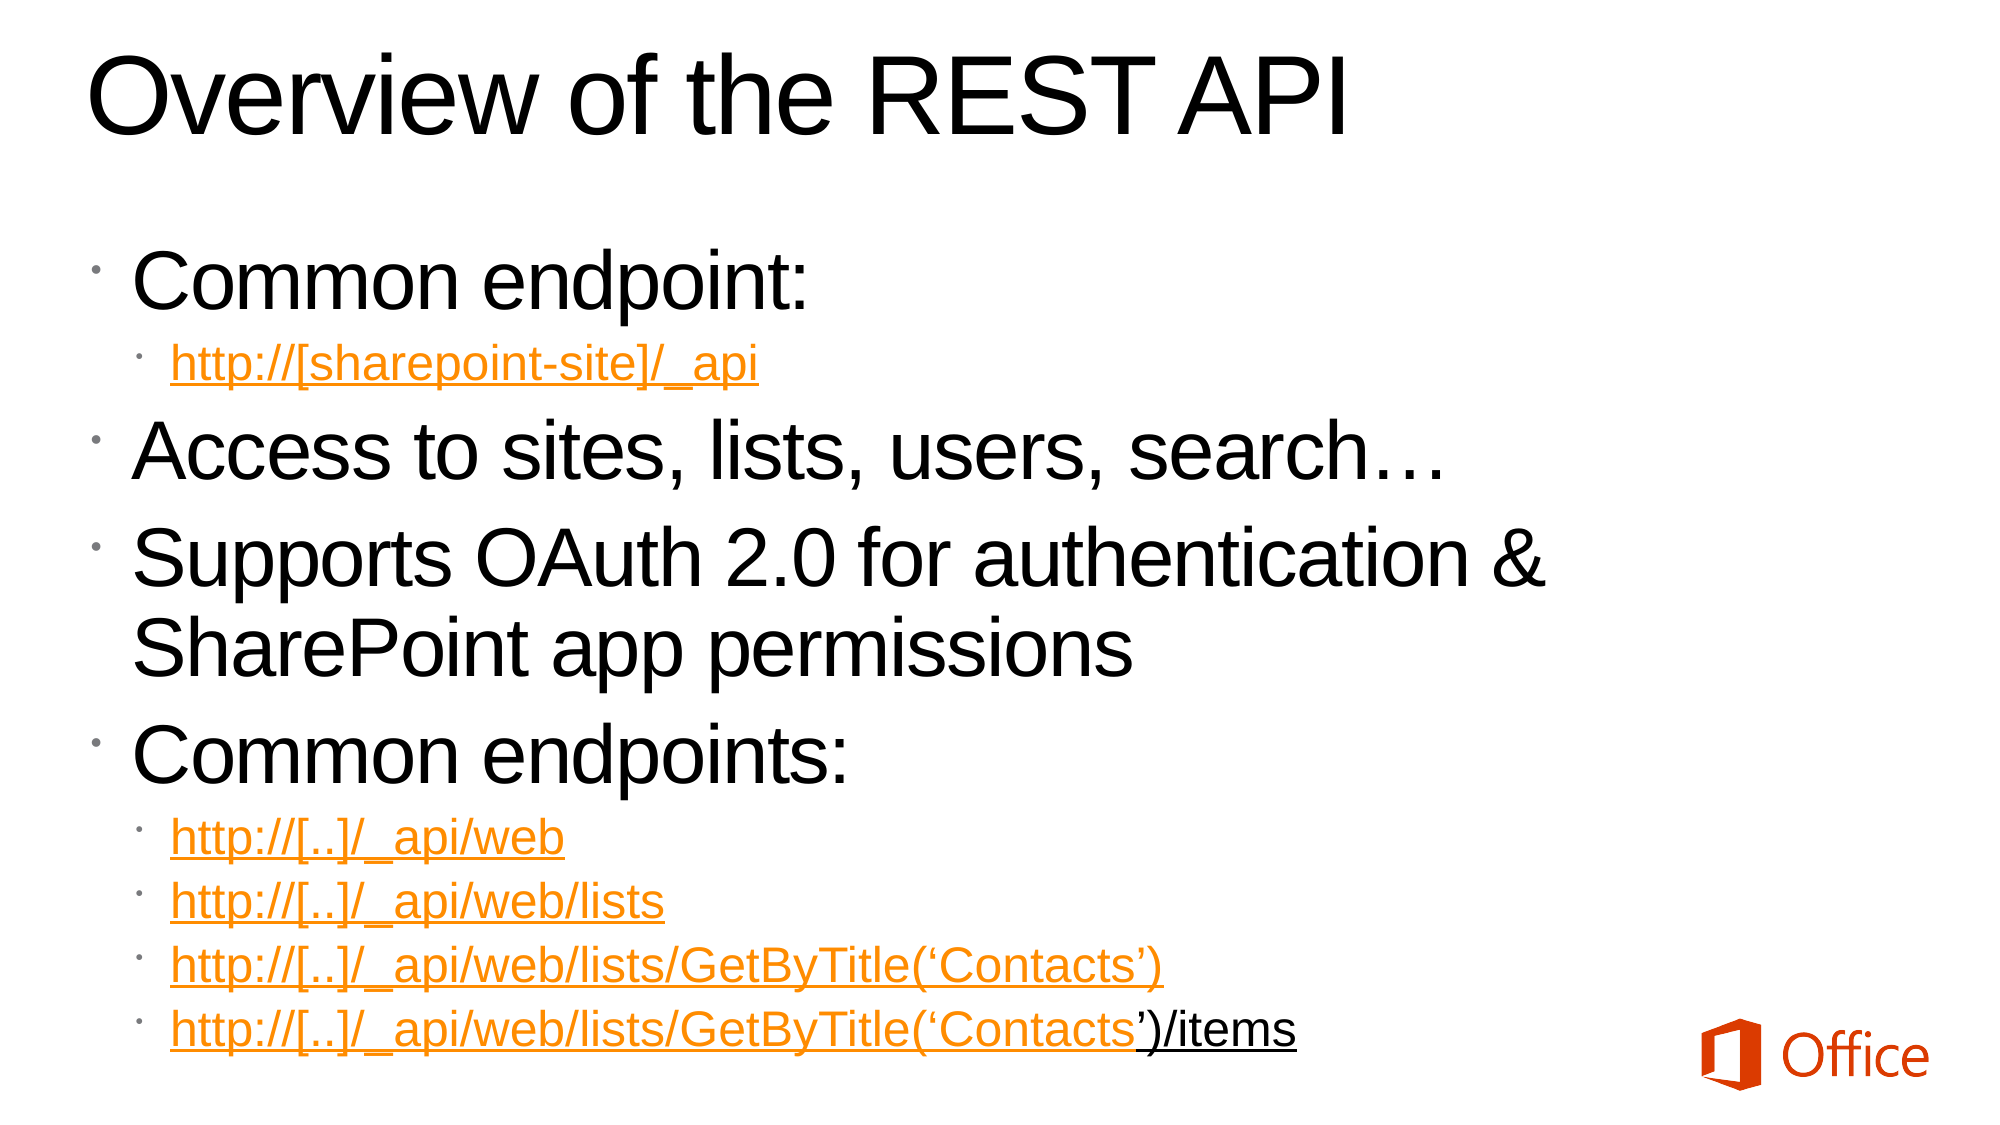

# Overview of the REST API
Common endpoint:
http://[sharepoint-site]/_api
Access to sites, lists, users, search…
Supports OAuth 2.0 for authentication & SharePoint app permissions
Common endpoints:
http://[..]/_api/web
http://[..]/_api/web/lists
http://[..]/_api/web/lists/GetByTitle(‘Contacts’)
http://[..]/_api/web/lists/GetByTitle(‘Contacts’)/items